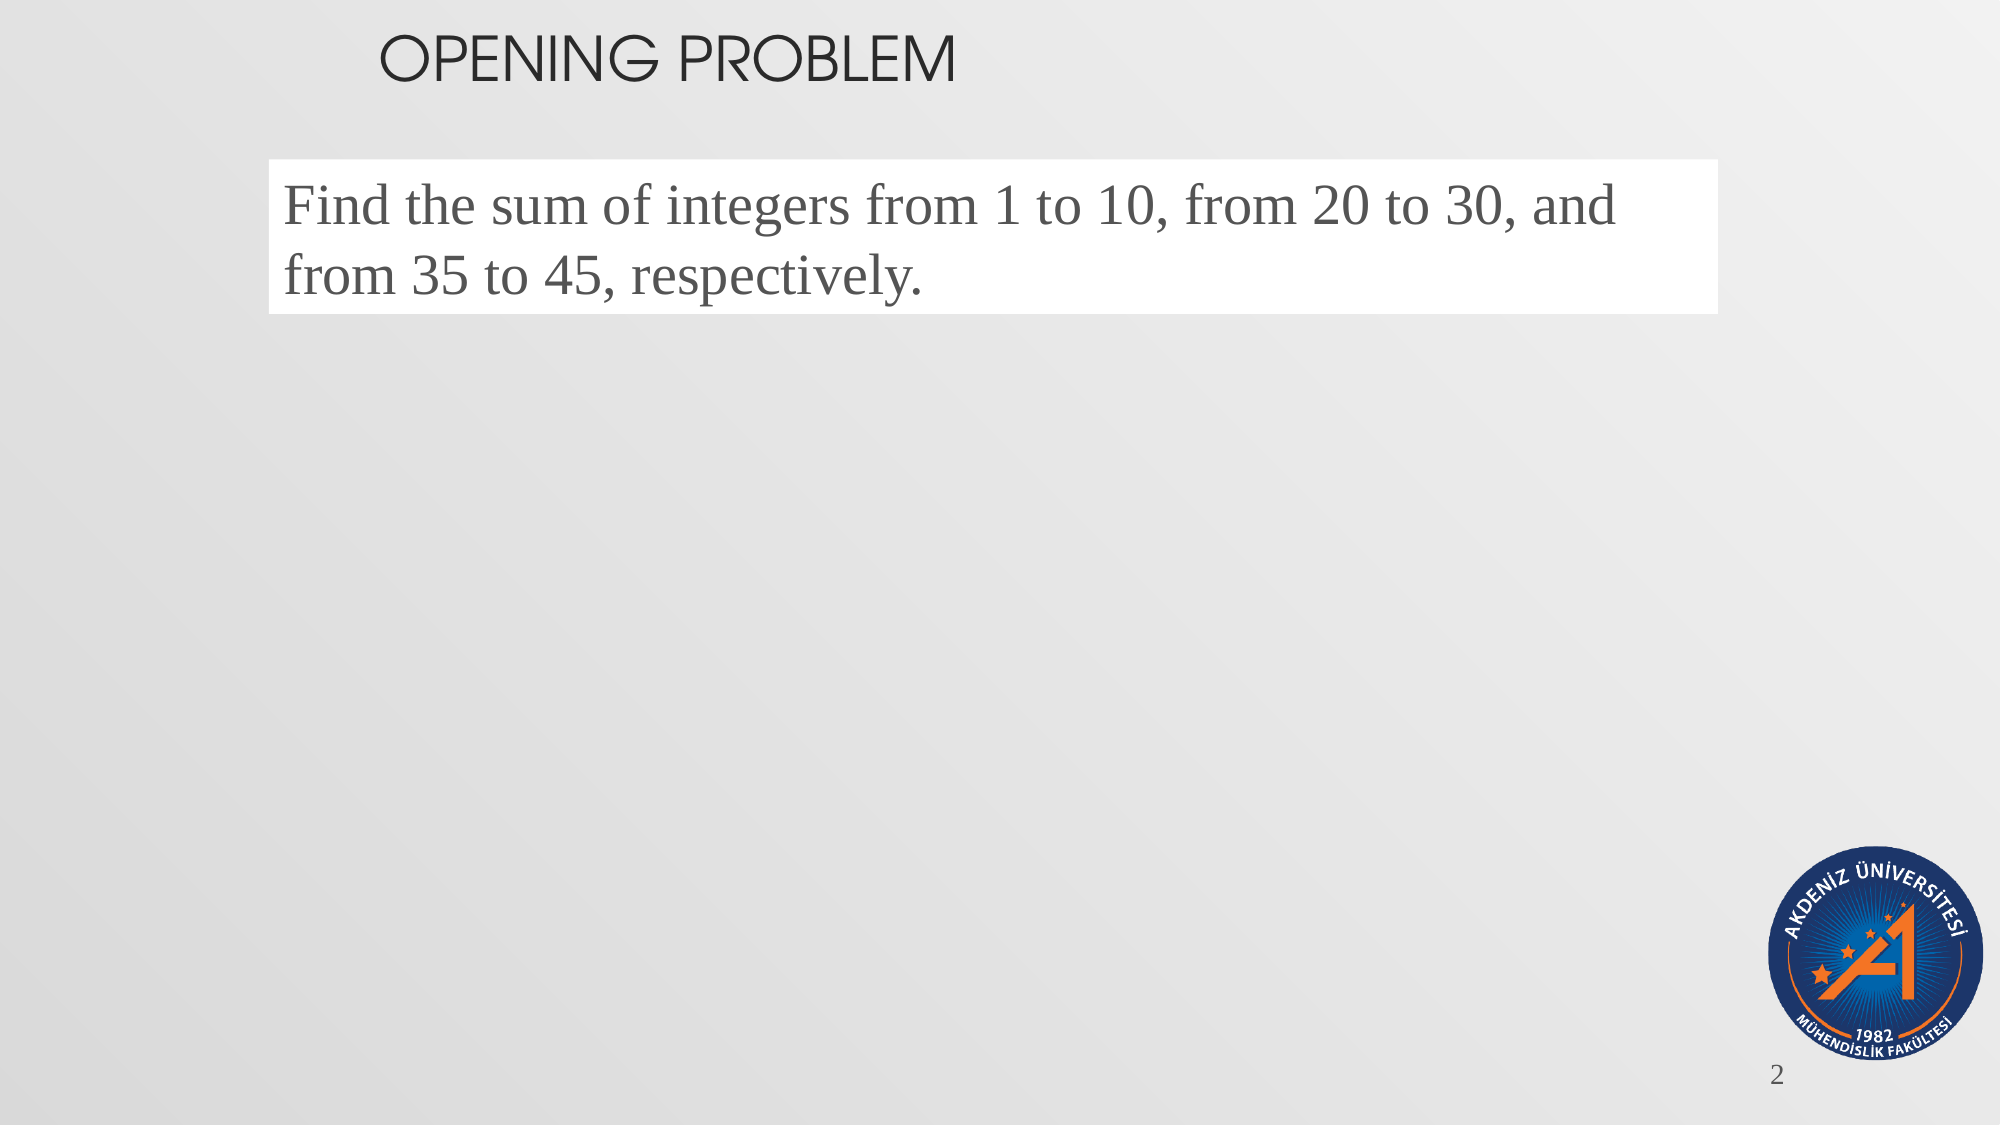

# Opening Problem
Find the sum of integers from 1 to 10, from 20 to 30, and from 35 to 45, respectively.

2